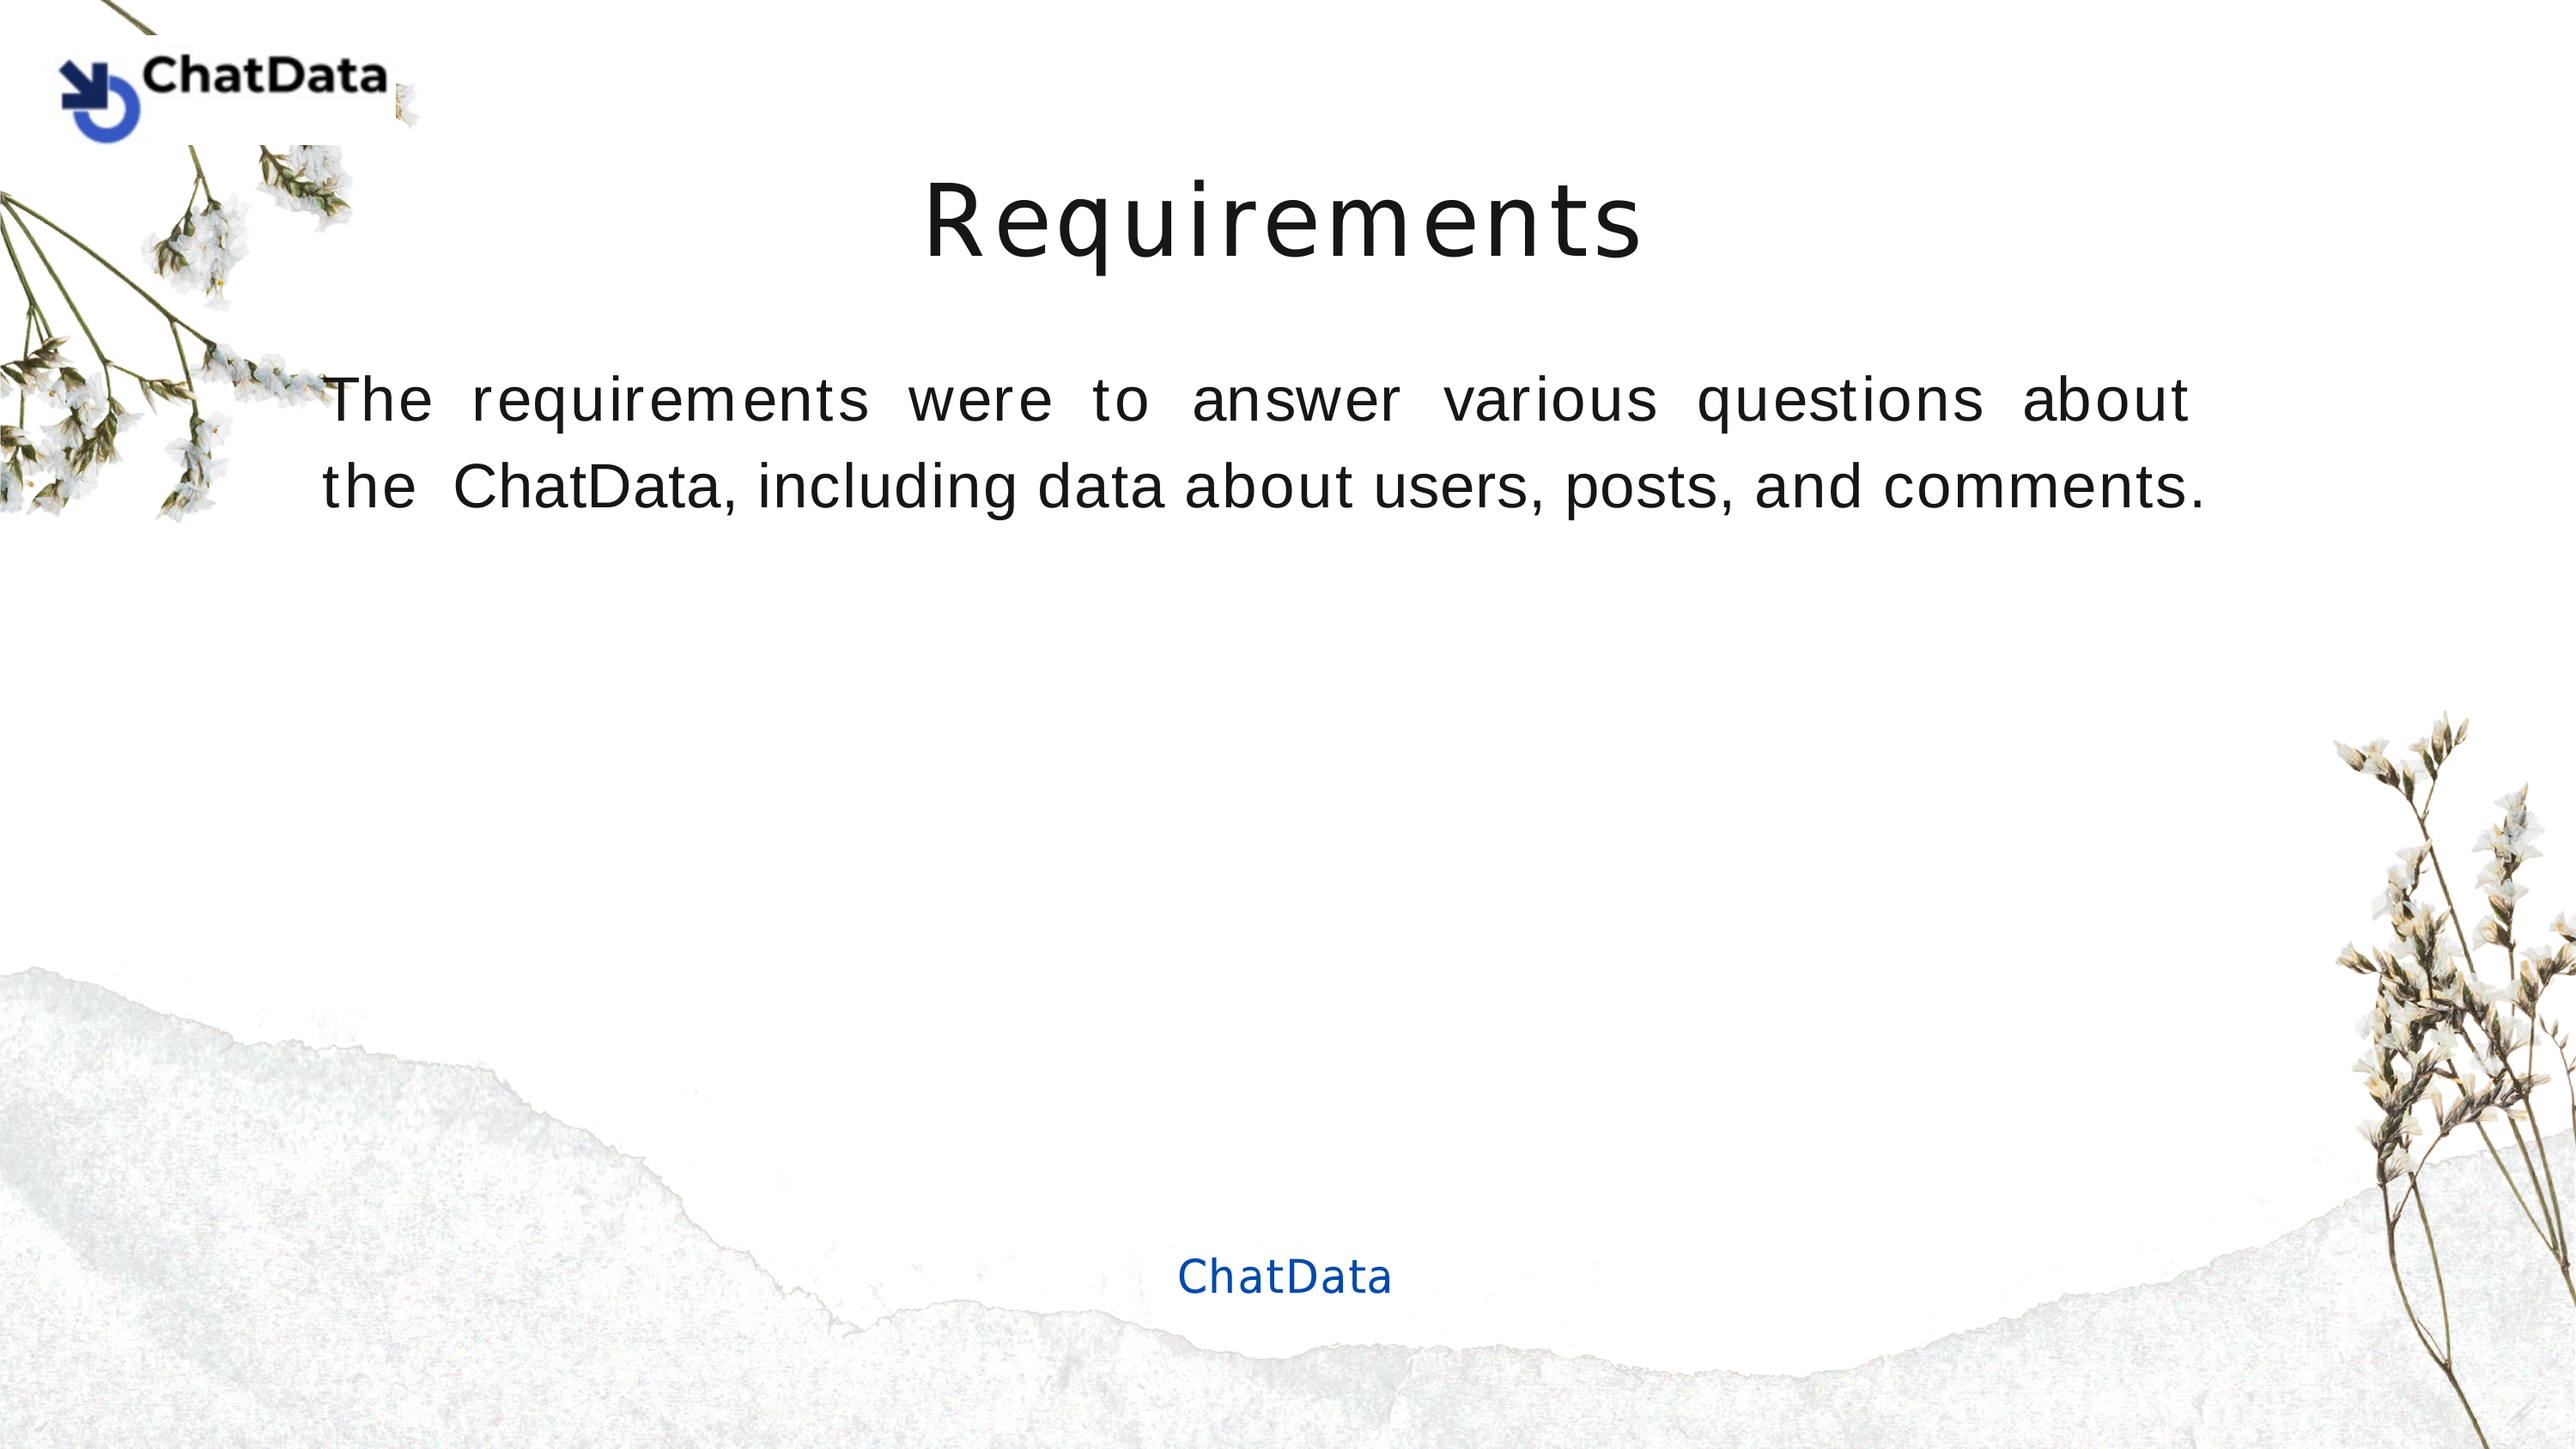

Requirements
The	requirements	were	to	answer	various	questions	about	the  ChatData, including data about users, posts, and comments.
ChatData